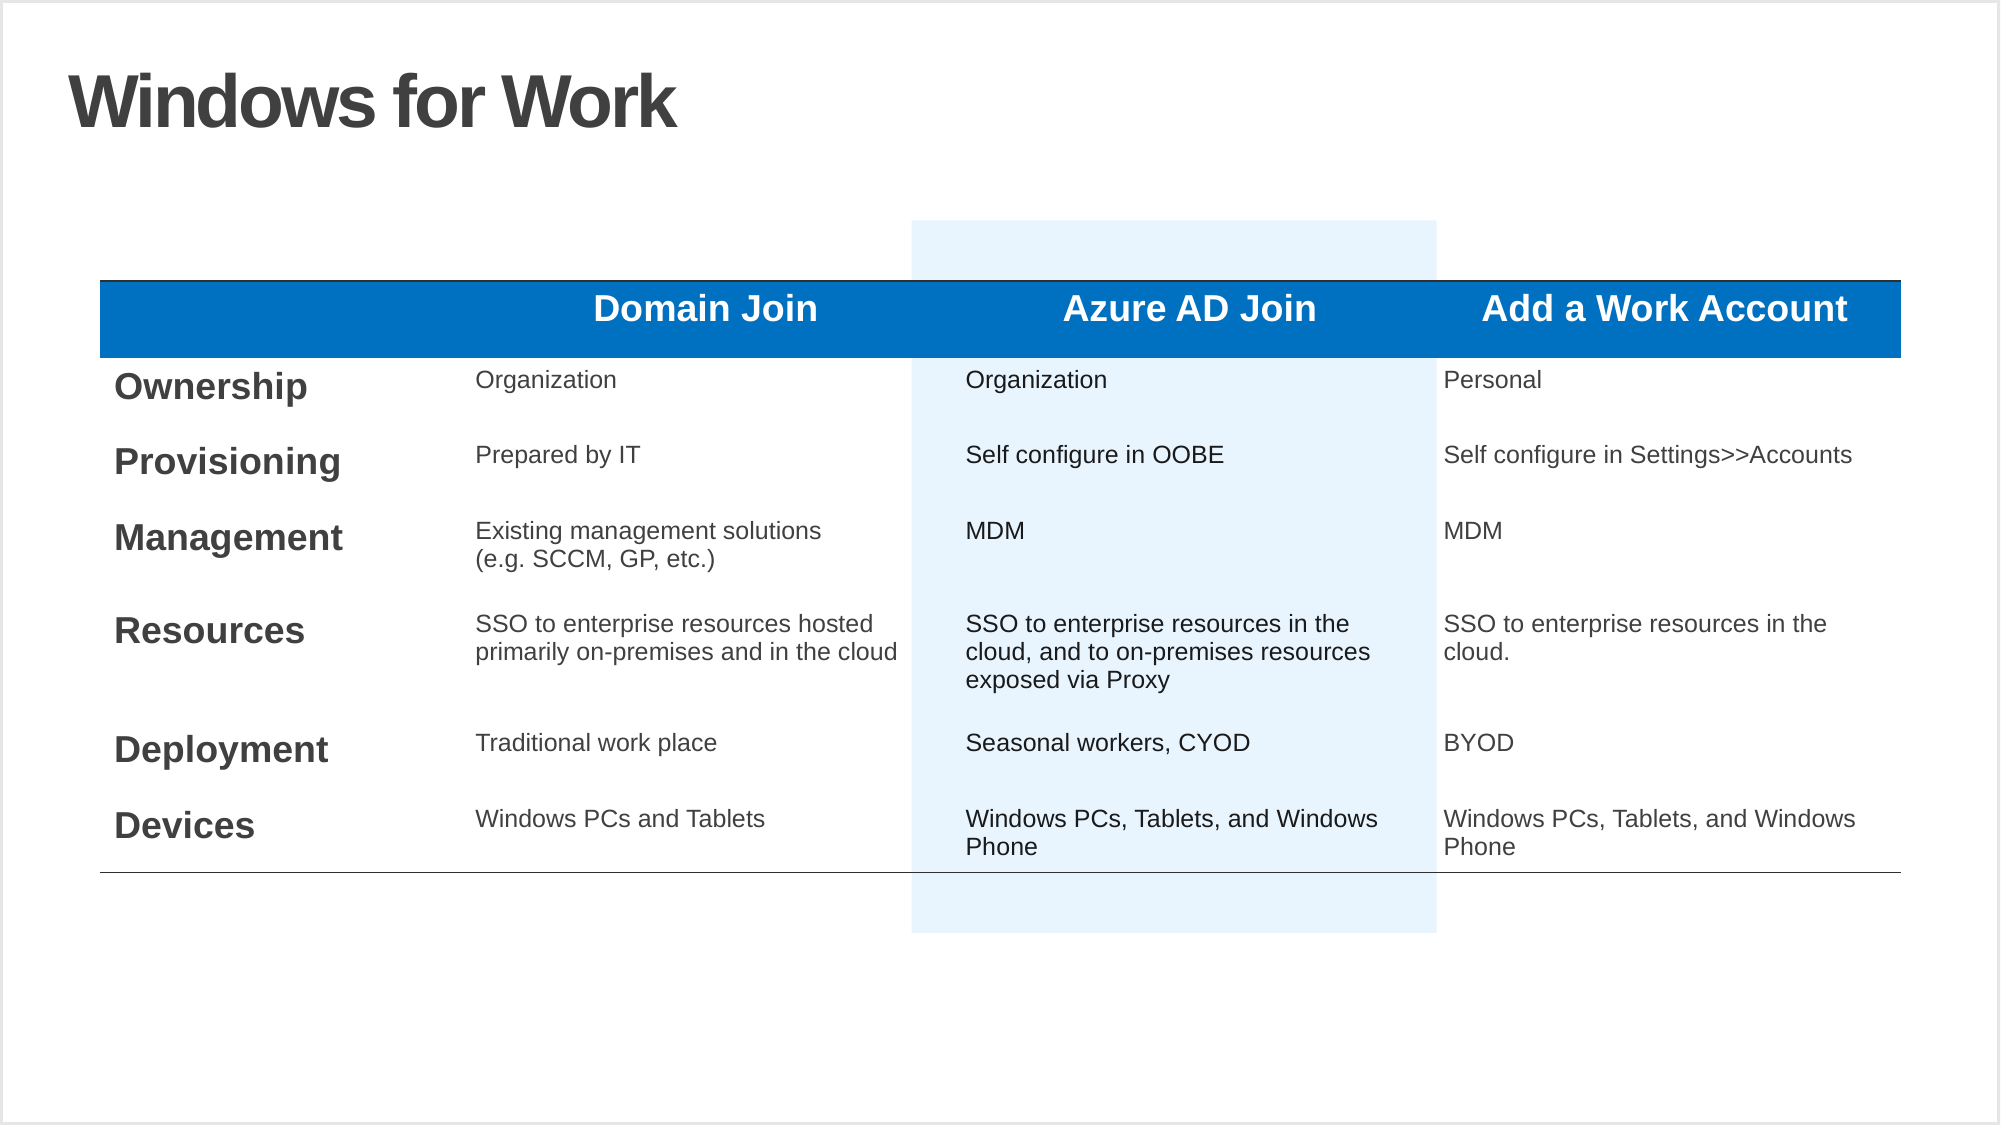

# Windows for Work

|  | Domain Join | Azure AD Join | Add a Work Account |
| --- | --- | --- | --- |
| Ownership | Organization | Organization | Personal |
| Provisioning | Prepared by IT | Self configure in OOBE | Self configure in Settings>>Accounts |
| Management | Existing management solutions (e.g. SCCM, GP, etc.) | MDM | MDM |
| Resources | SSO to enterprise resources hosted primarily on-premises and in the cloud | SSO to enterprise resources in the cloud, and to on-premises resources exposed via Proxy | SSO to enterprise resources in the cloud. |
| Deployment | Traditional work place | Seasonal workers, CYOD | BYOD |
| Devices | Windows PCs and Tablets | Windows PCs, Tablets, and Windows Phone | Windows PCs, Tablets, and Windows Phone |